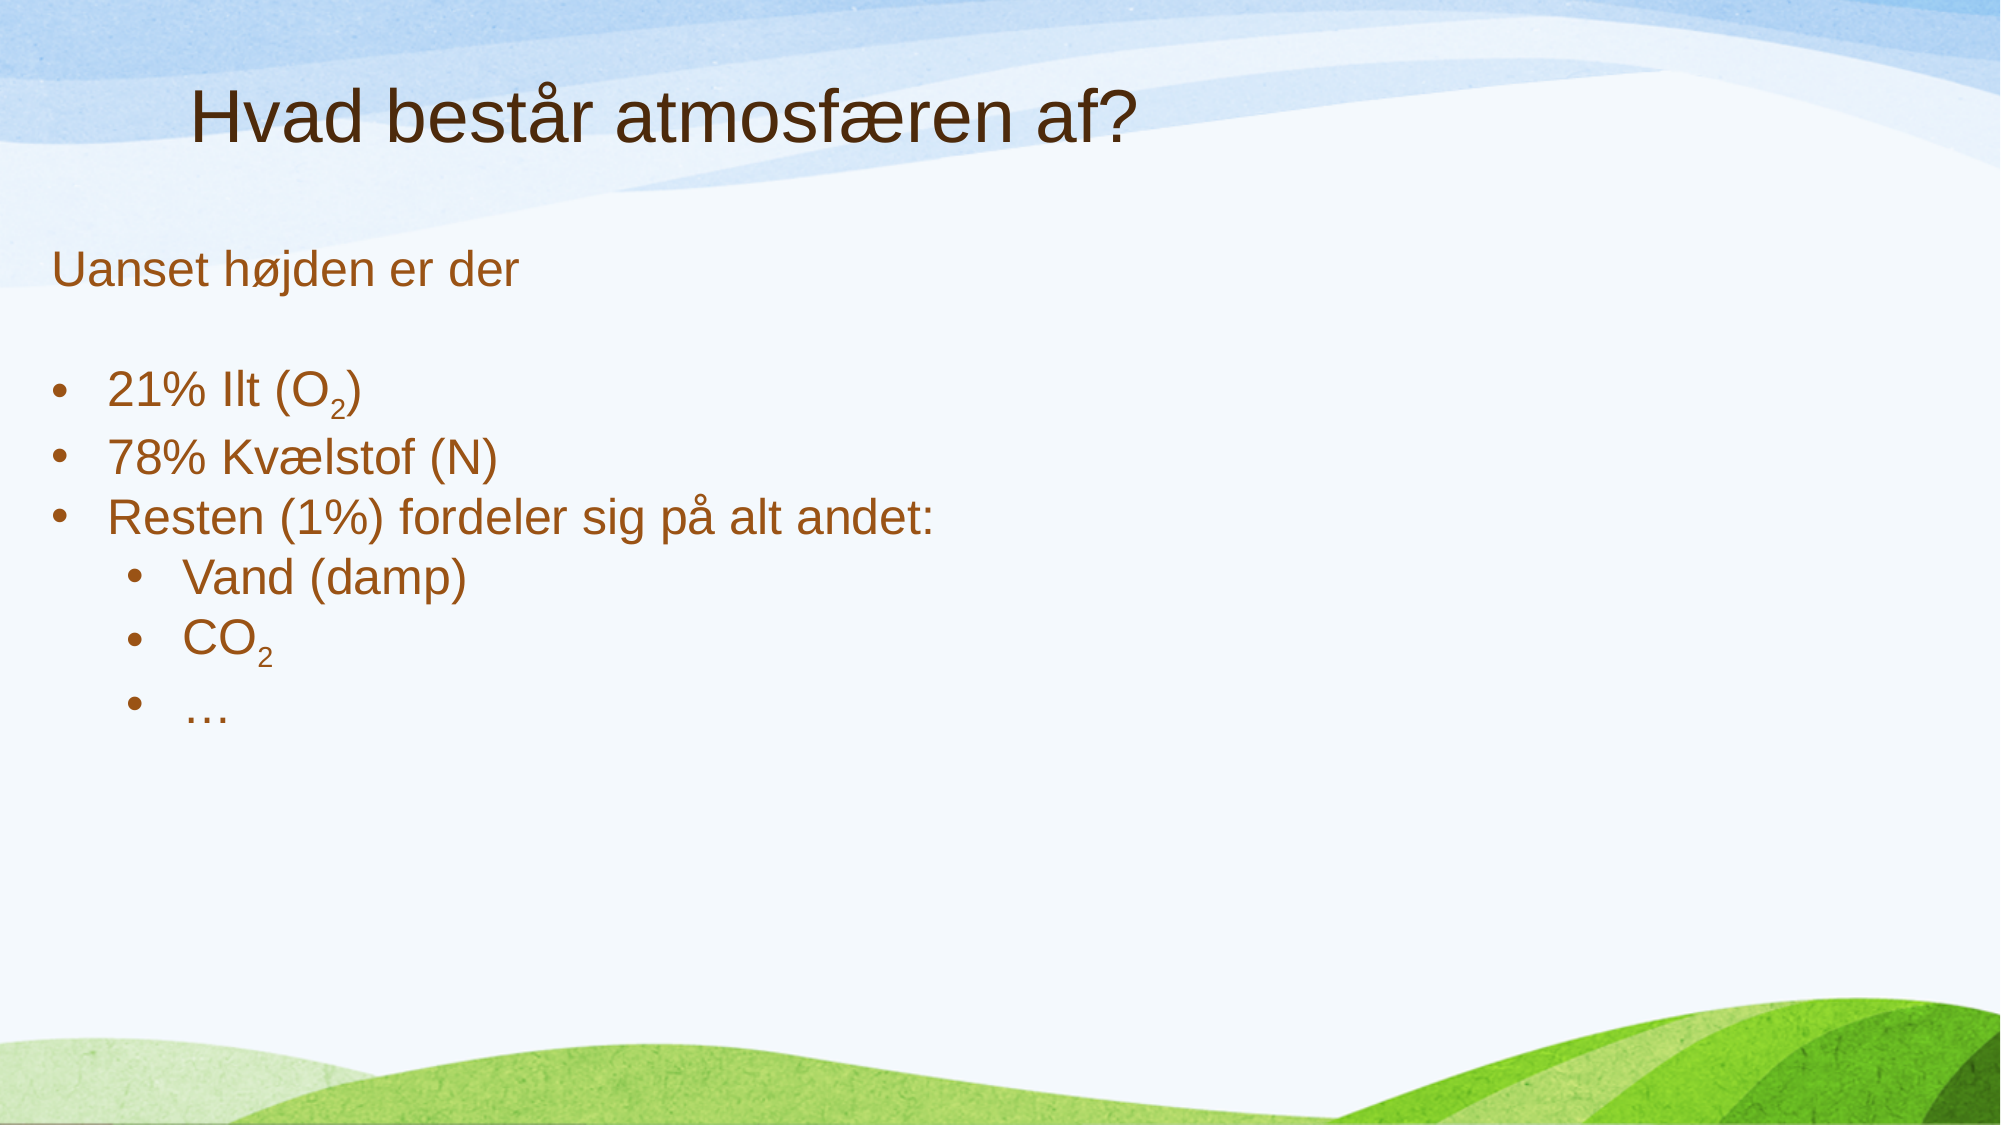

# Hvad består atmosfæren af?
Uanset højden er der

21% Ilt (O2)
78% Kvælstof (N)
Resten (1%) fordeler sig på alt andet:
Vand (damp)
CO2
…